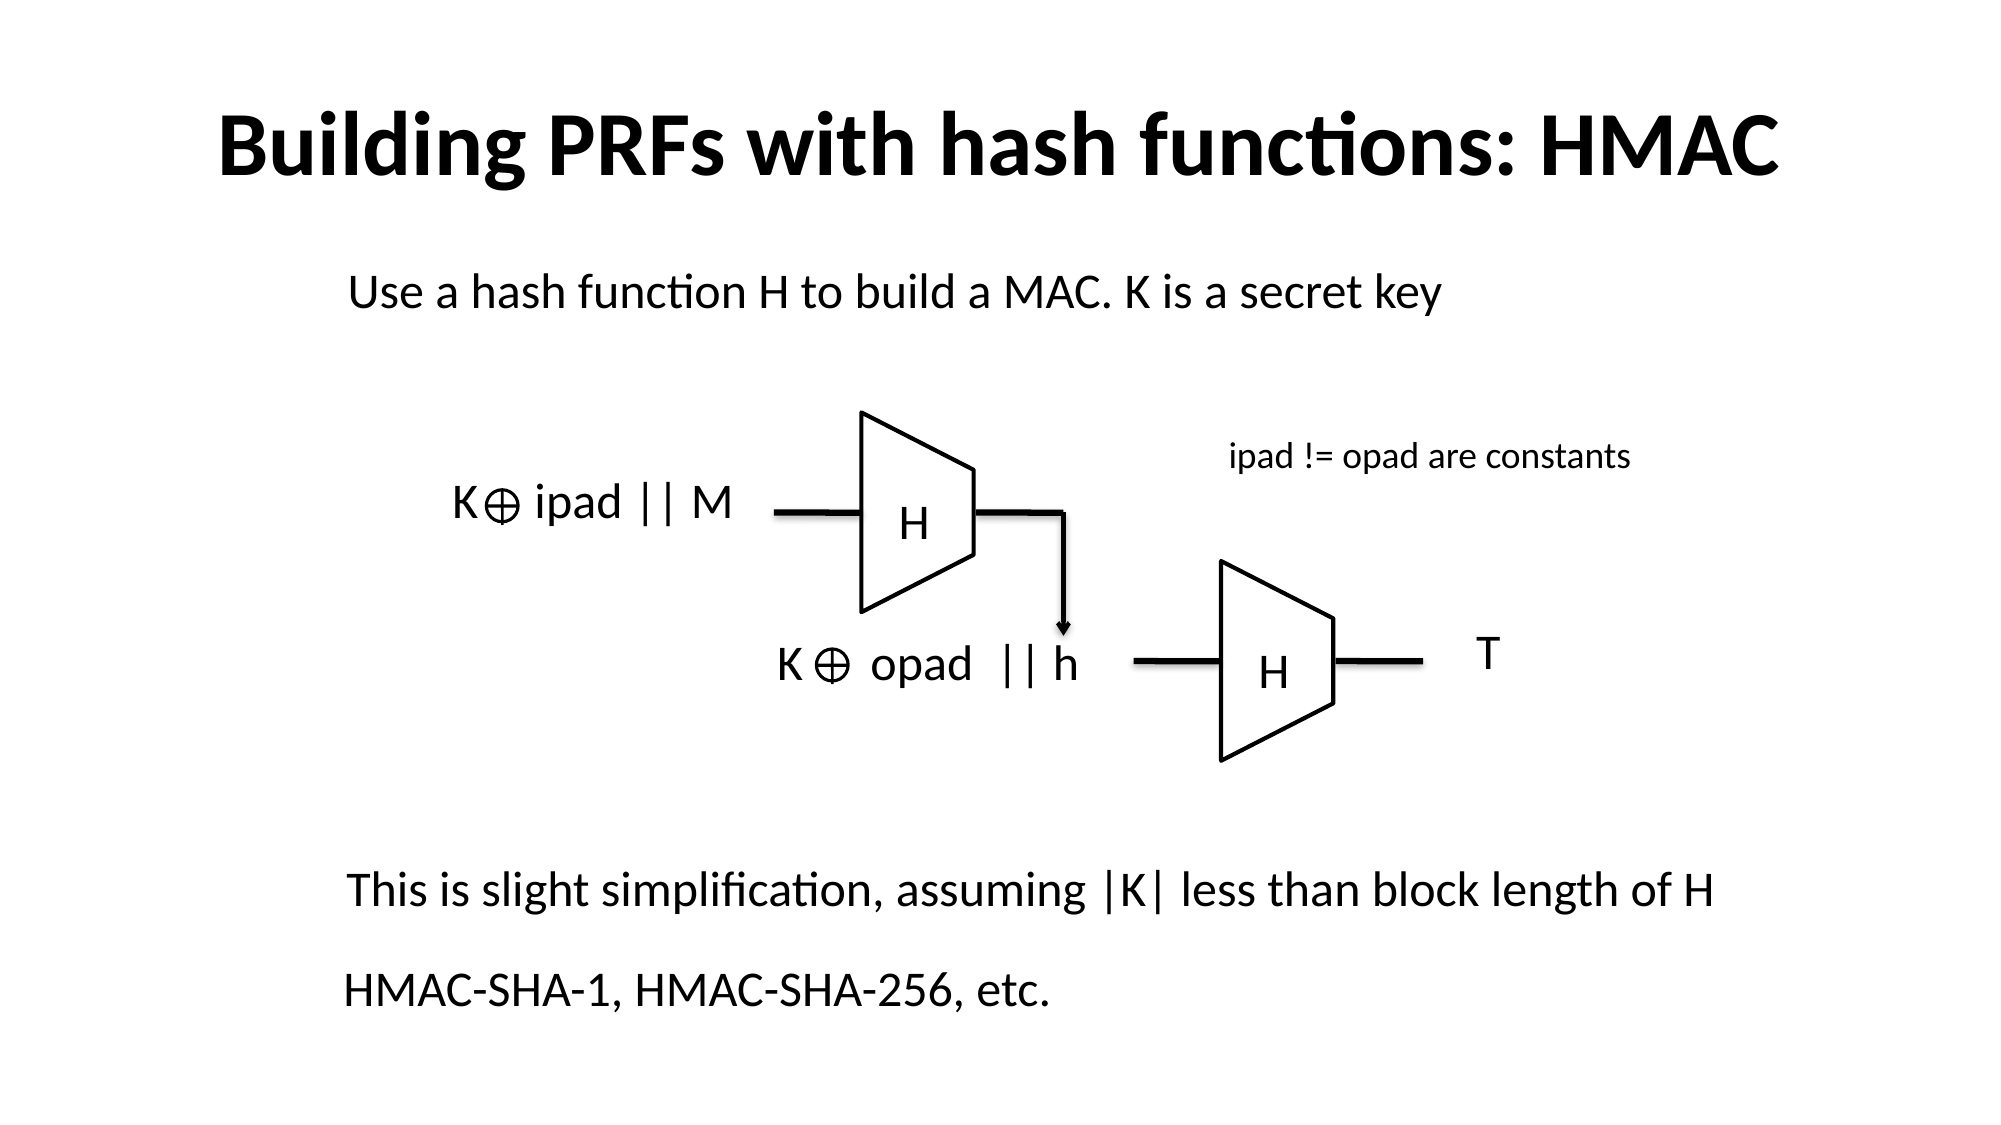

# Building PRFs with hash functions: HMAC
Use a hash function H to build a MAC. K is a secret key
ipad != opad are constants

K     ipad || M
H

T
K      opad  || h
H

This is slight simplification, assuming |K| less than block length of H
HMAC-SHA-1, HMAC-SHA-256, etc.